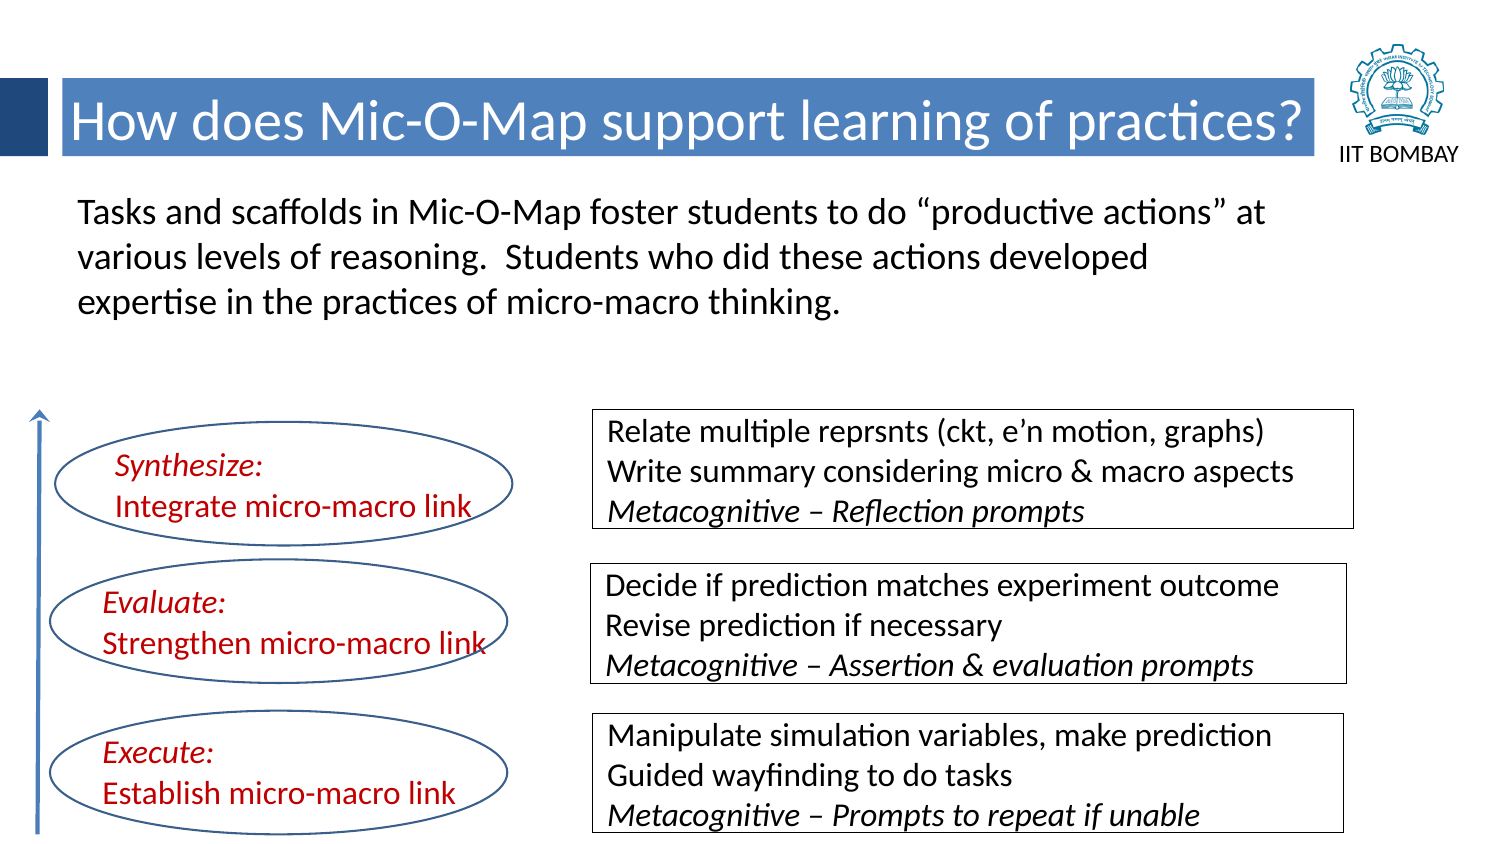

How does Mic-O-Map support learning of practices?
Tasks and scaffolds in Mic-O-Map foster students to do “productive actions” at various levels of reasoning.  Students who did these actions developed expertise in the practices of micro-macro thinking.
Relate multiple reprsnts (ckt, e’n motion, graphs)
Write summary considering micro & macro aspects
Metacognitive – Reflection prompts

Synthesize:
Integrate micro-macro link

Decide if prediction matches experiment outcome
Revise prediction if necessary
Metacognitive – Assertion & evaluation prompts
Evaluate:
Strengthen micro-macro link

Manipulate simulation variables, make prediction
Guided wayfinding to do tasks
Metacognitive – Prompts to repeat if unable
Execute:
Establish micro-macro link

May 8, 2020
38